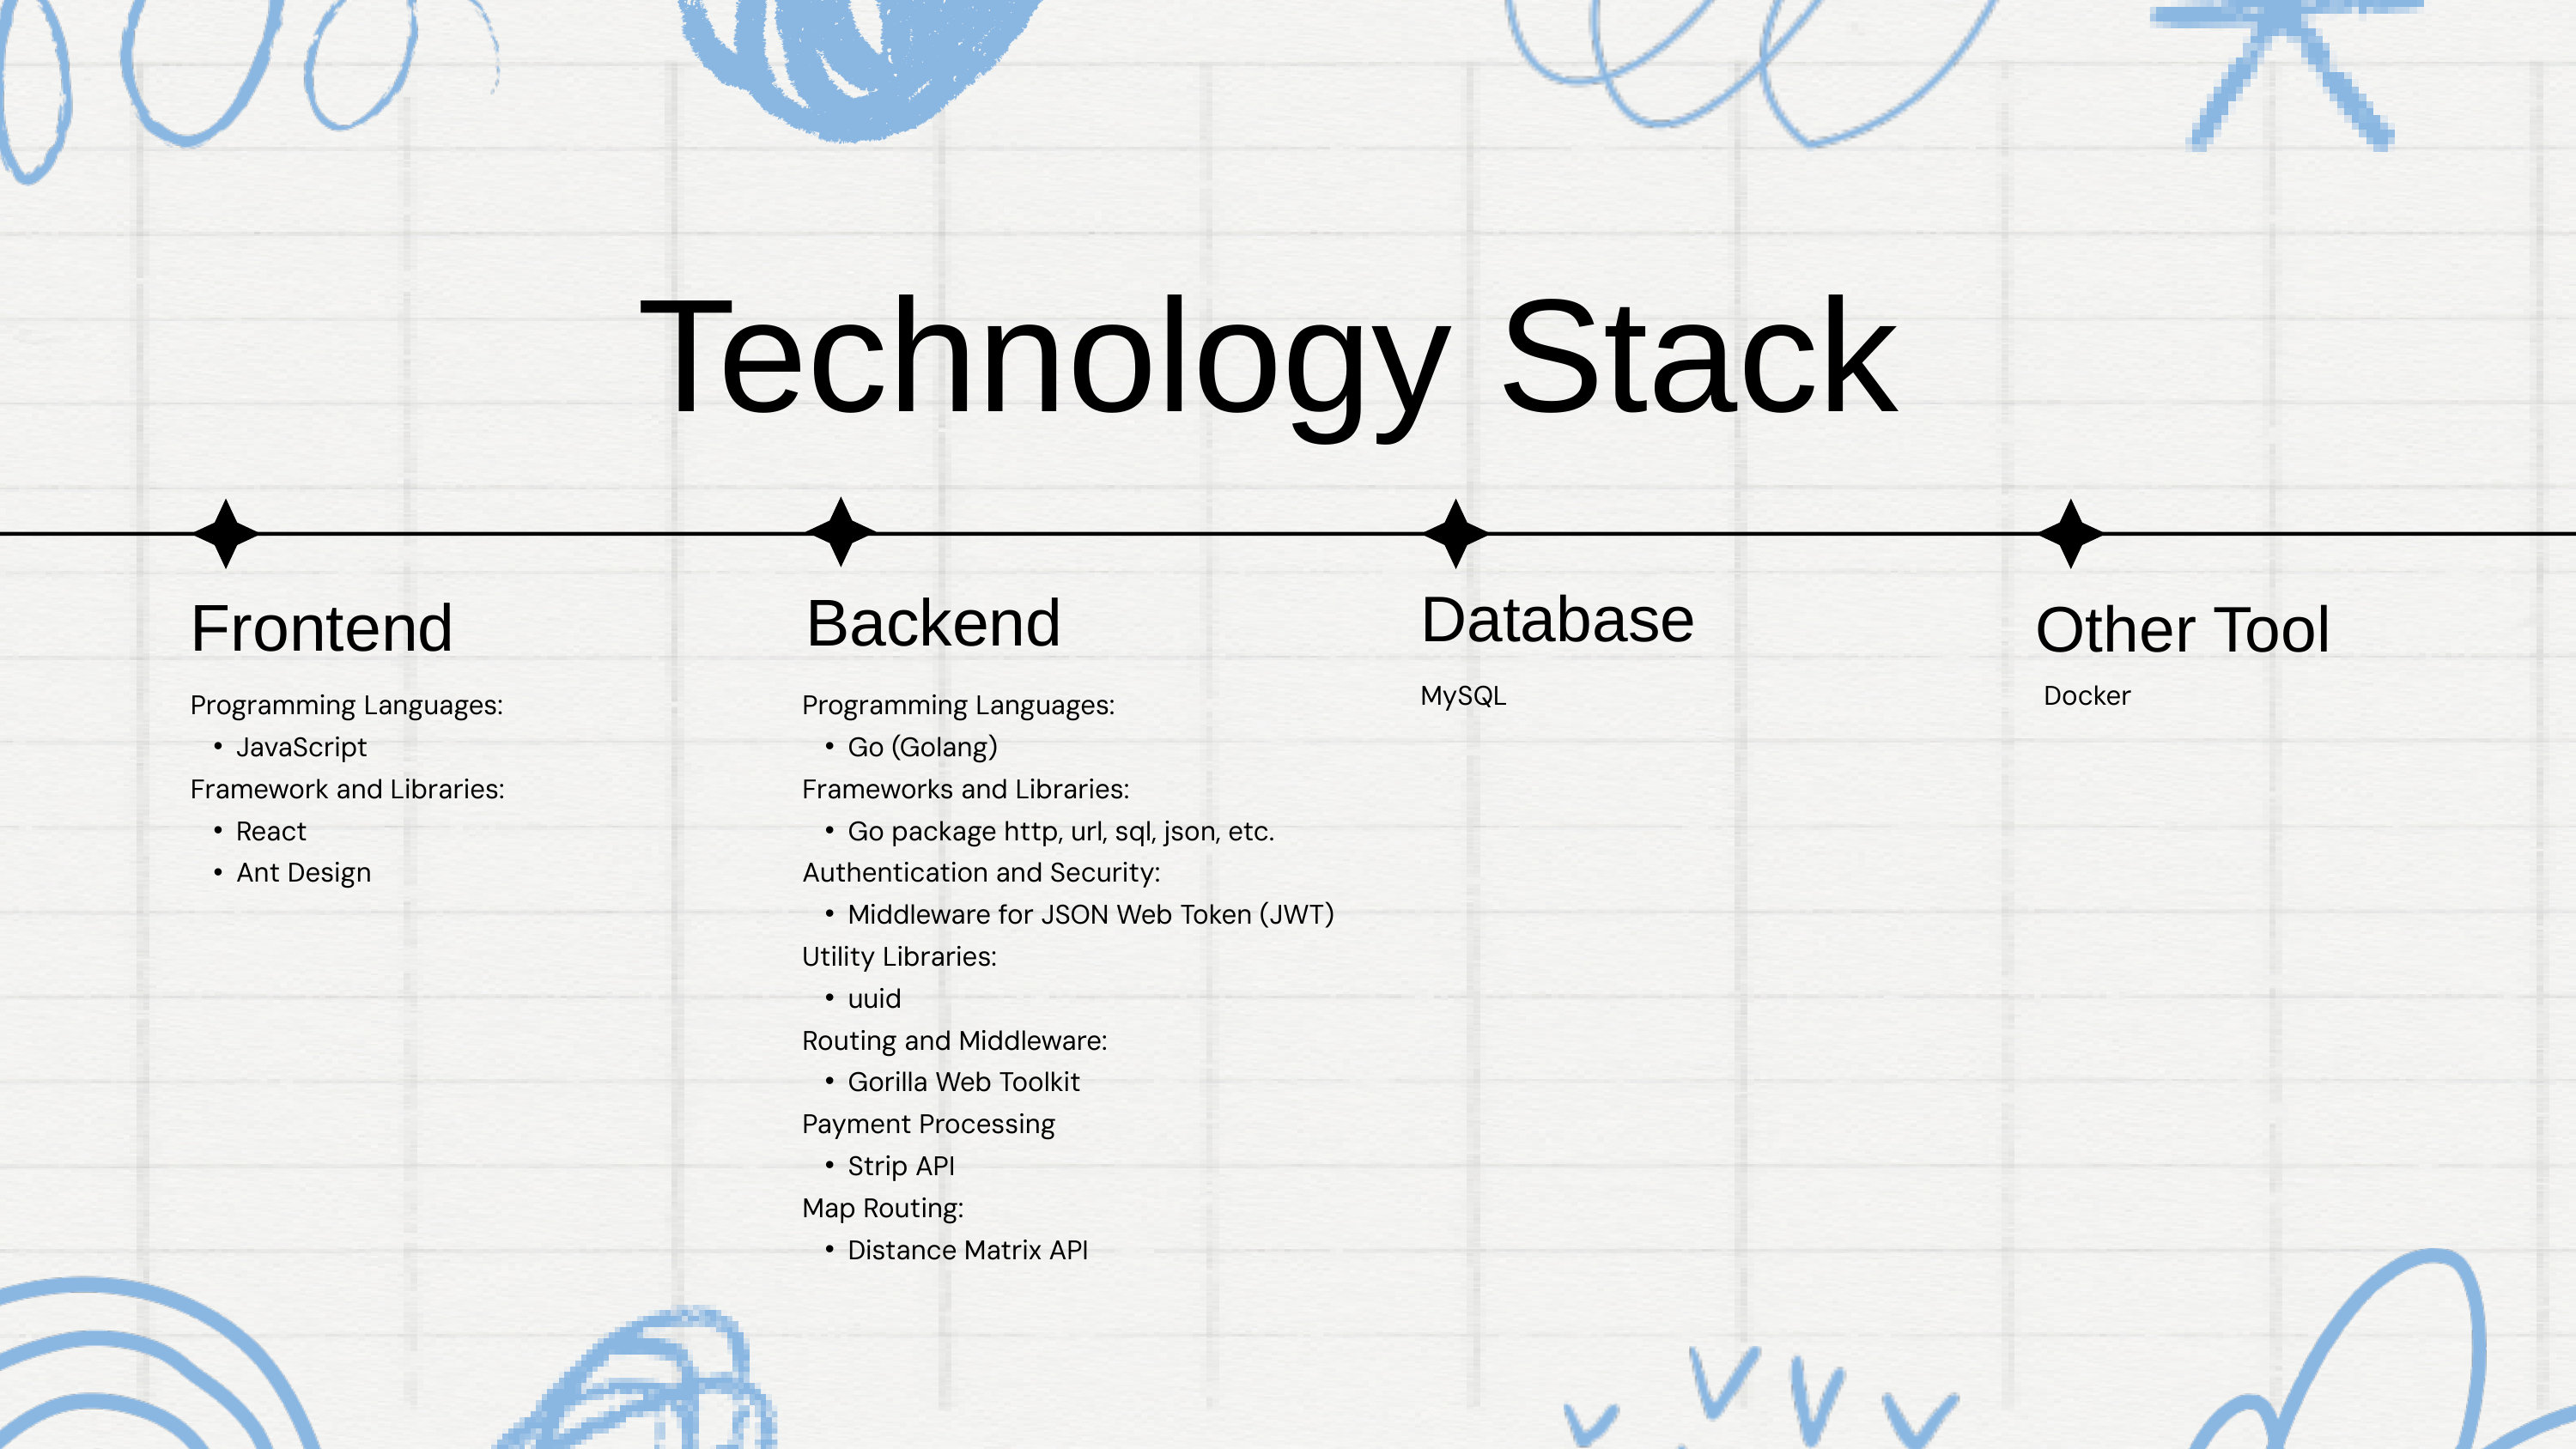

Technology Stack

Database
Backend
Frontend
Other Tool
MySQL
Docker
Programming Languages:
JavaScript
Framework and Libraries:
React
Ant Design

Programming Languages:
Go (Golang)
Frameworks and Libraries:
Go package http, url, sql, json, etc.
Authentication and Security:
Middleware for JSON Web Token (JWT)
Utility Libraries:
uuid
Routing and Middleware:
Gorilla Web Toolkit
Payment Processing
Strip API
Map Routing:
Distance Matrix API